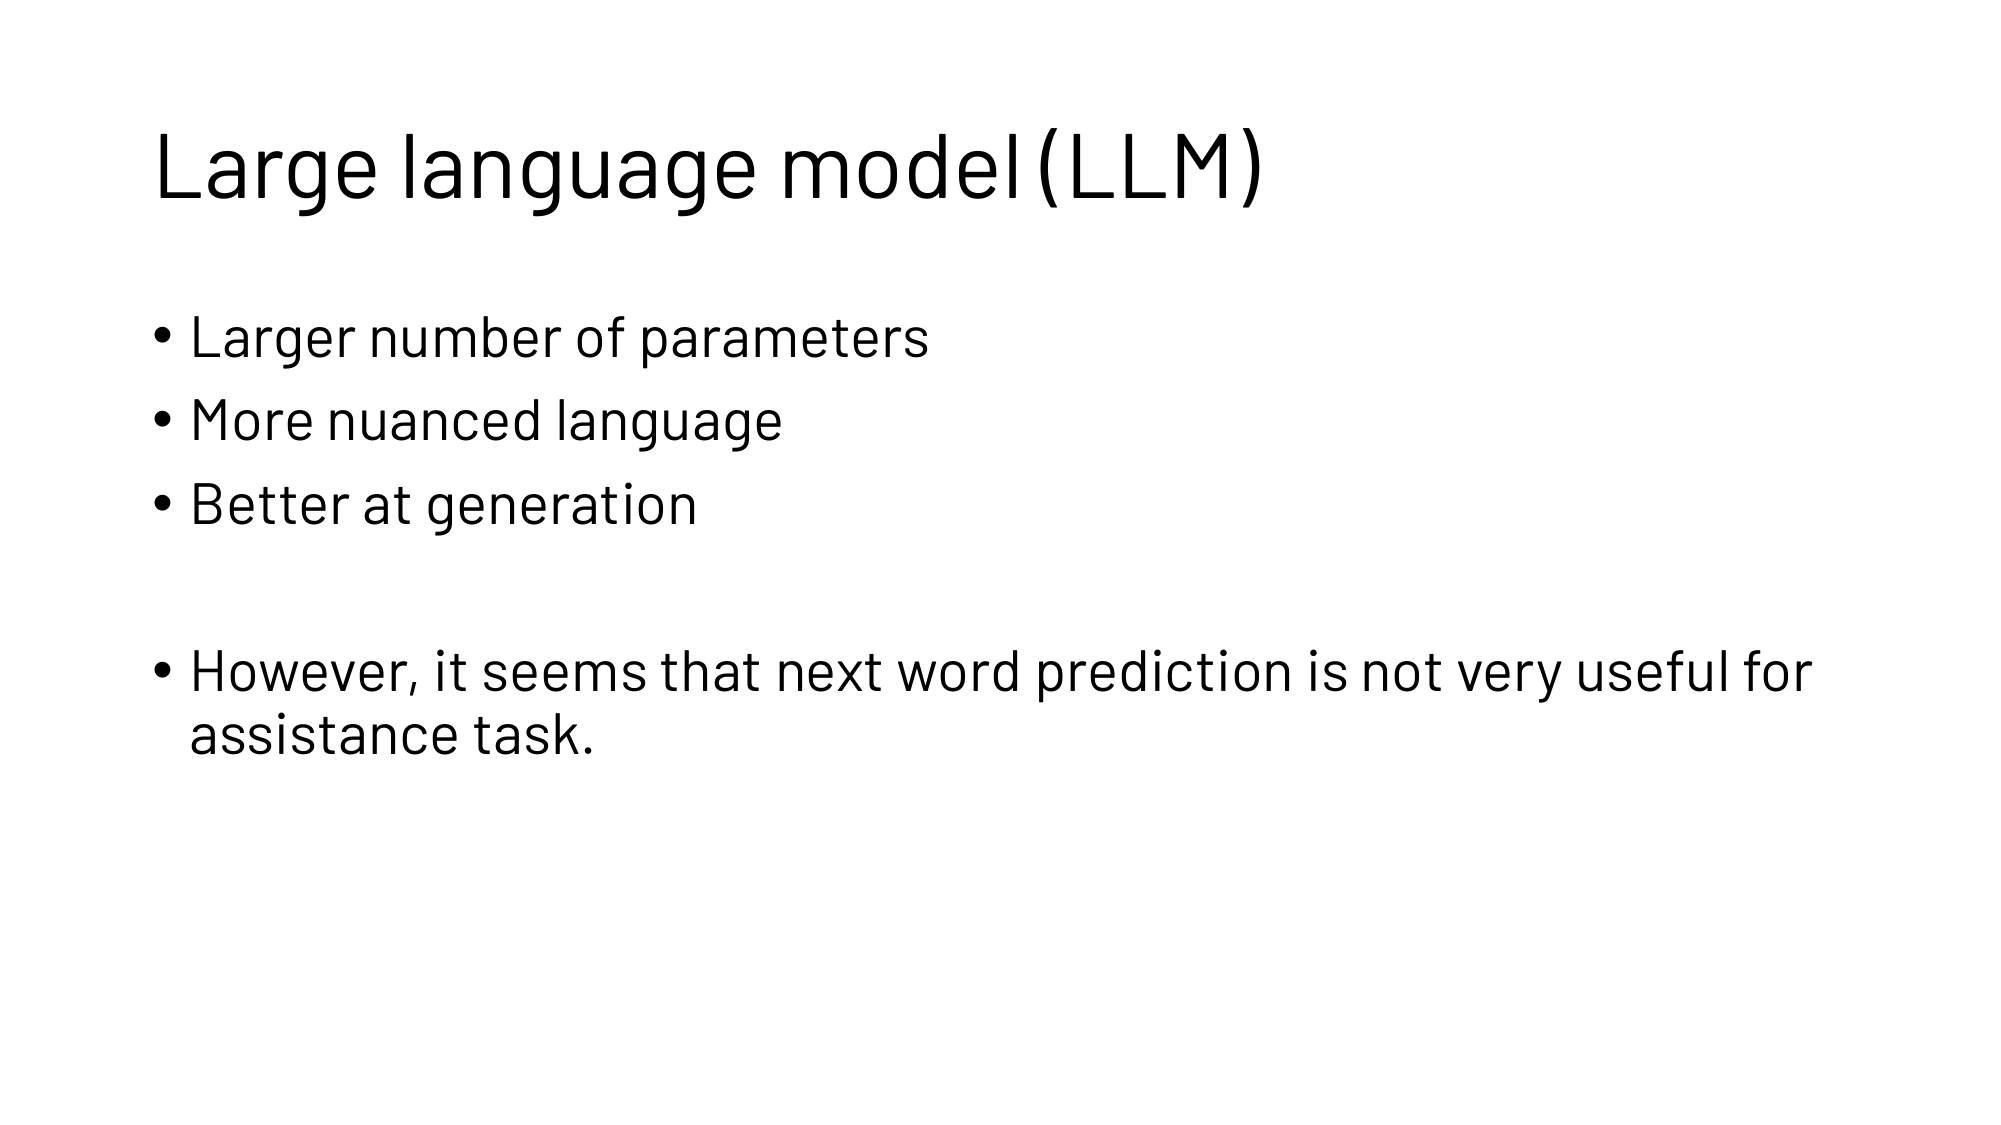

# Large language model (LLM)
Larger number of parameters
More nuanced language
Better at generation

However, it seems that next word prediction is not very useful for assistance task.